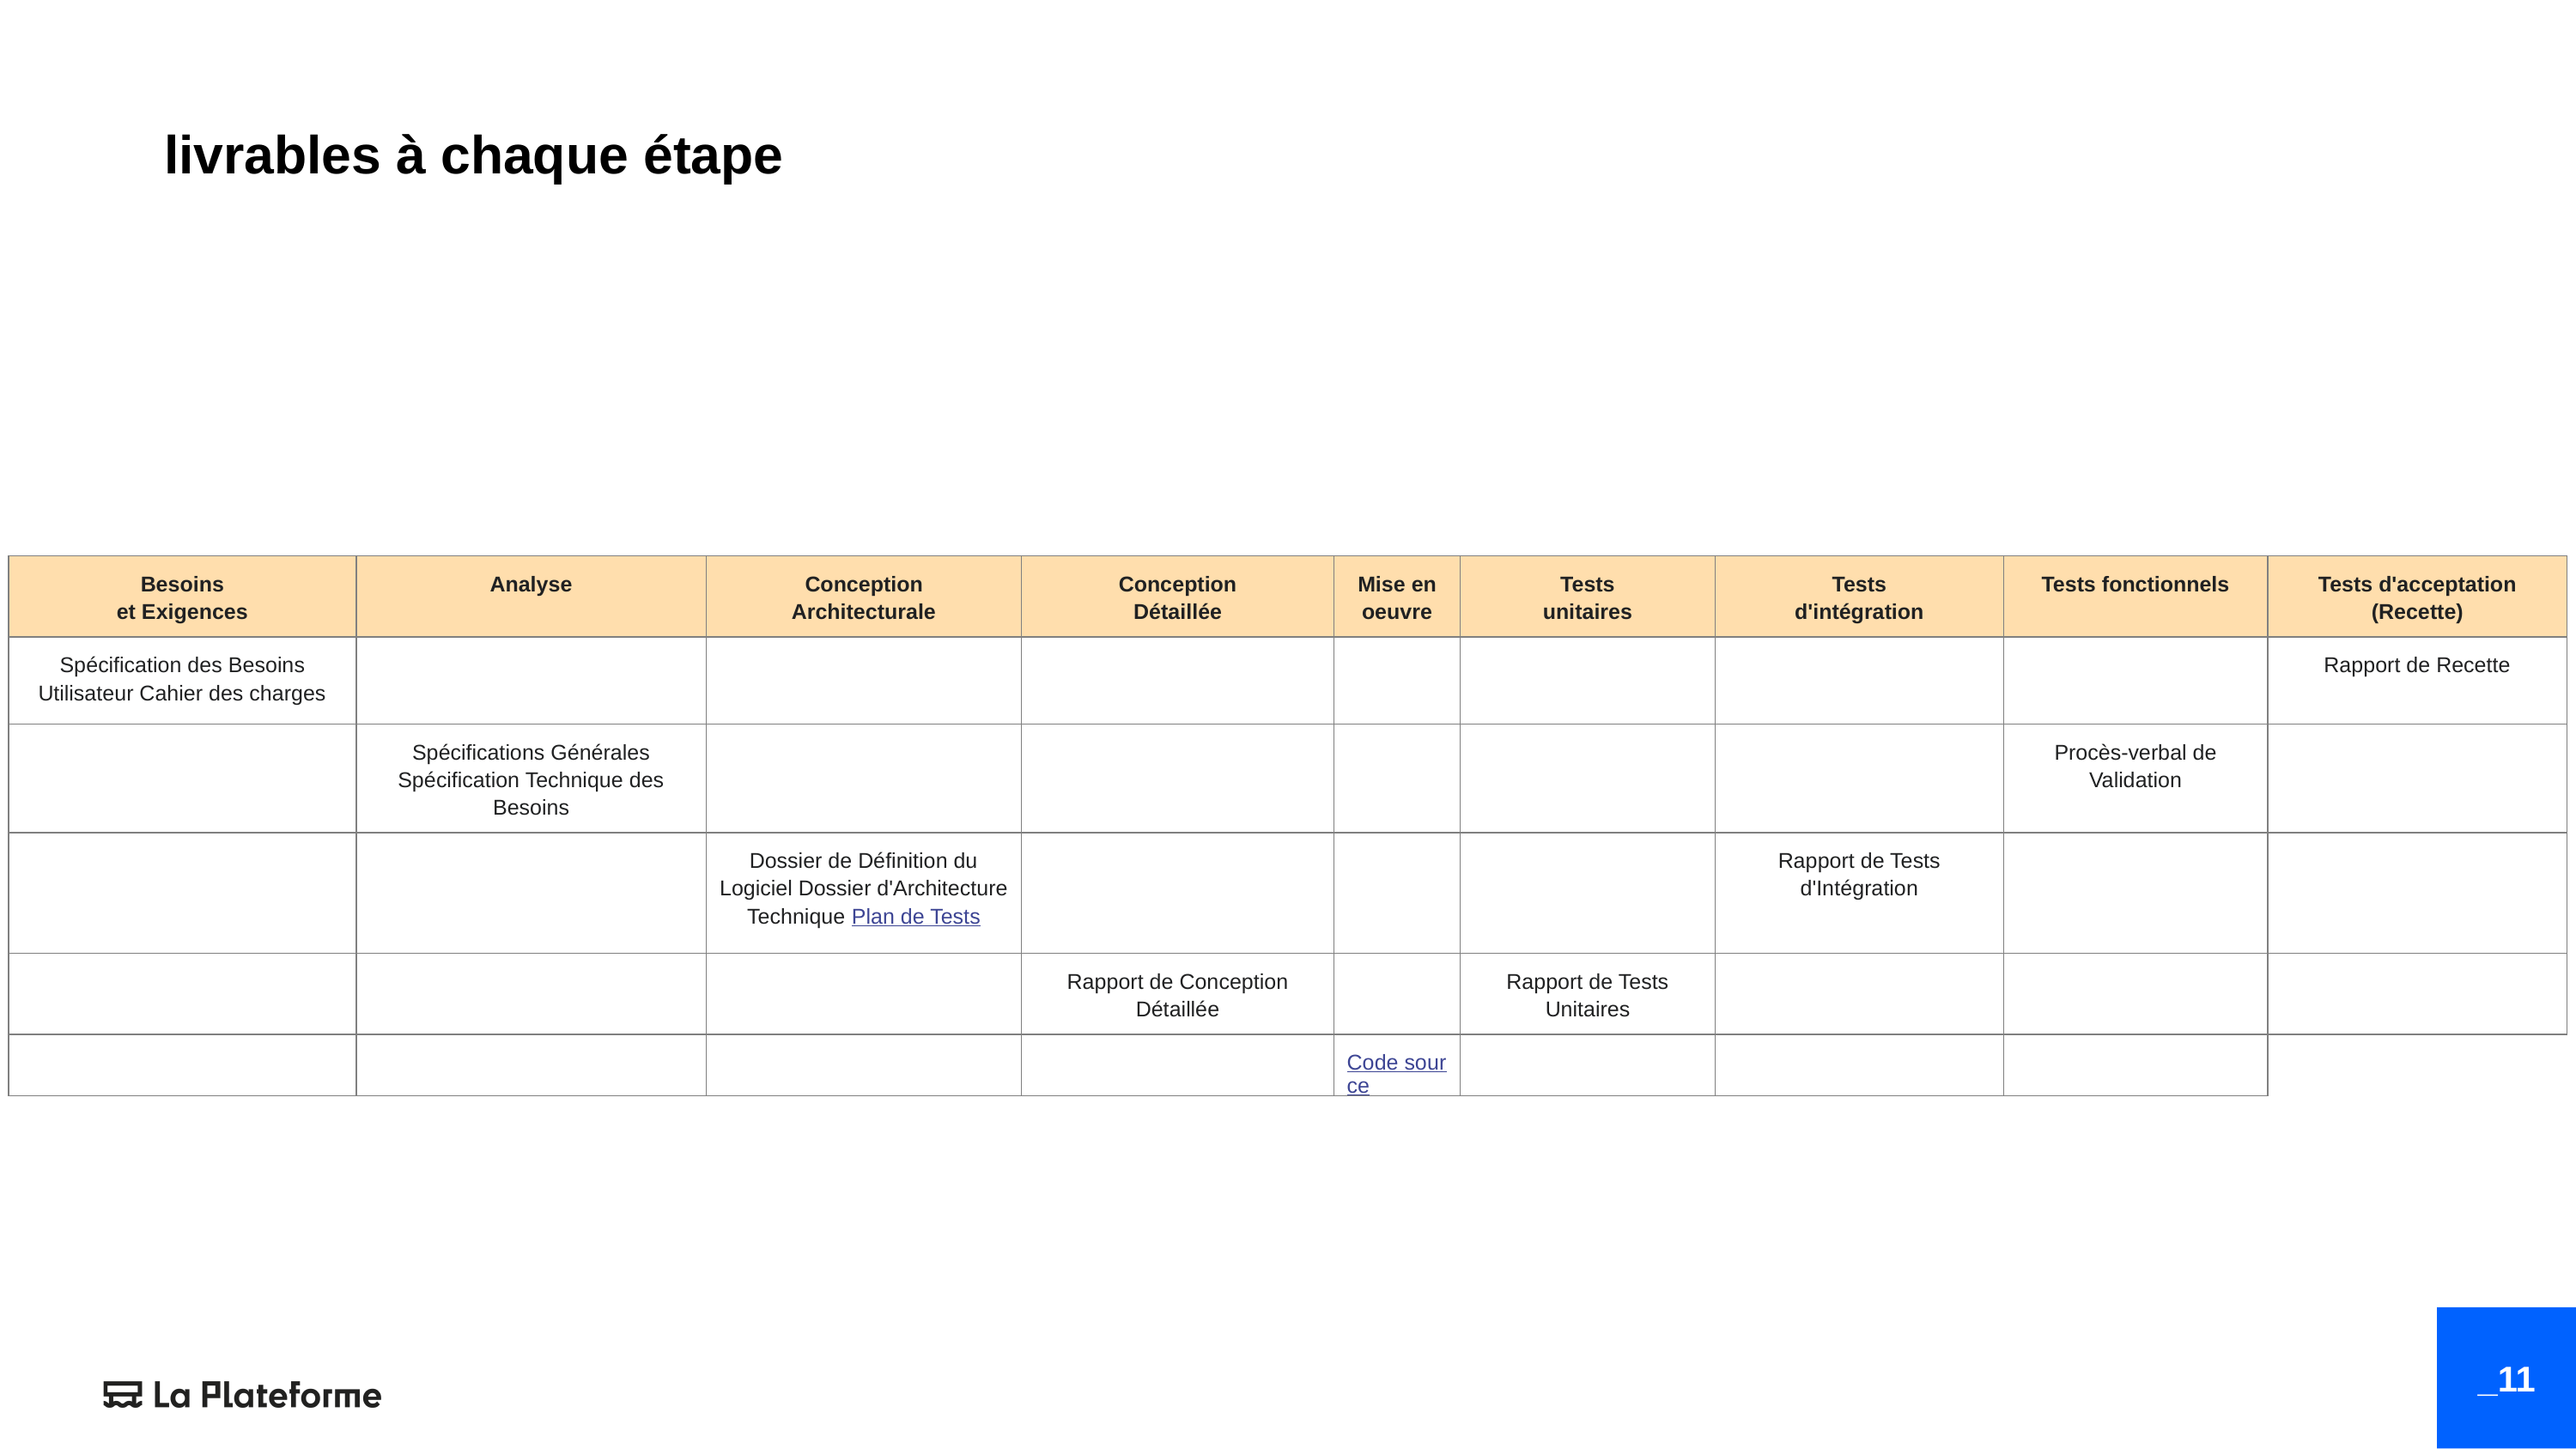

# livrables à chaque étape
|  |  |  |  |  |  |  |  |  |
| --- | --- | --- | --- | --- | --- | --- | --- | --- |
| Besoins et Exigences | Analyse | Conception Architecturale | Conception Détaillée | Mise en oeuvre | Tests unitaires | Tests d'intégration | Tests fonctionnels | Tests d'acceptation (Recette) |
| Spécification des Besoins Utilisateur Cahier des charges |  |  |  |  |  |  |  | Rapport de Recette |
|  | Spécifications Générales Spécification Technique des Besoins |  |  |  |  |  | Procès-verbal de Validation |  |
|  |  | Dossier de Définition du Logiciel Dossier d'Architecture Technique Plan de Tests |  |  |  | Rapport de Tests d'Intégration |  |  |
|  |  |  | Rapport de Conception Détaillée |  | Rapport de Tests Unitaires |  |  |  |
|  |  |  |  | Code source |  |  |  |  |